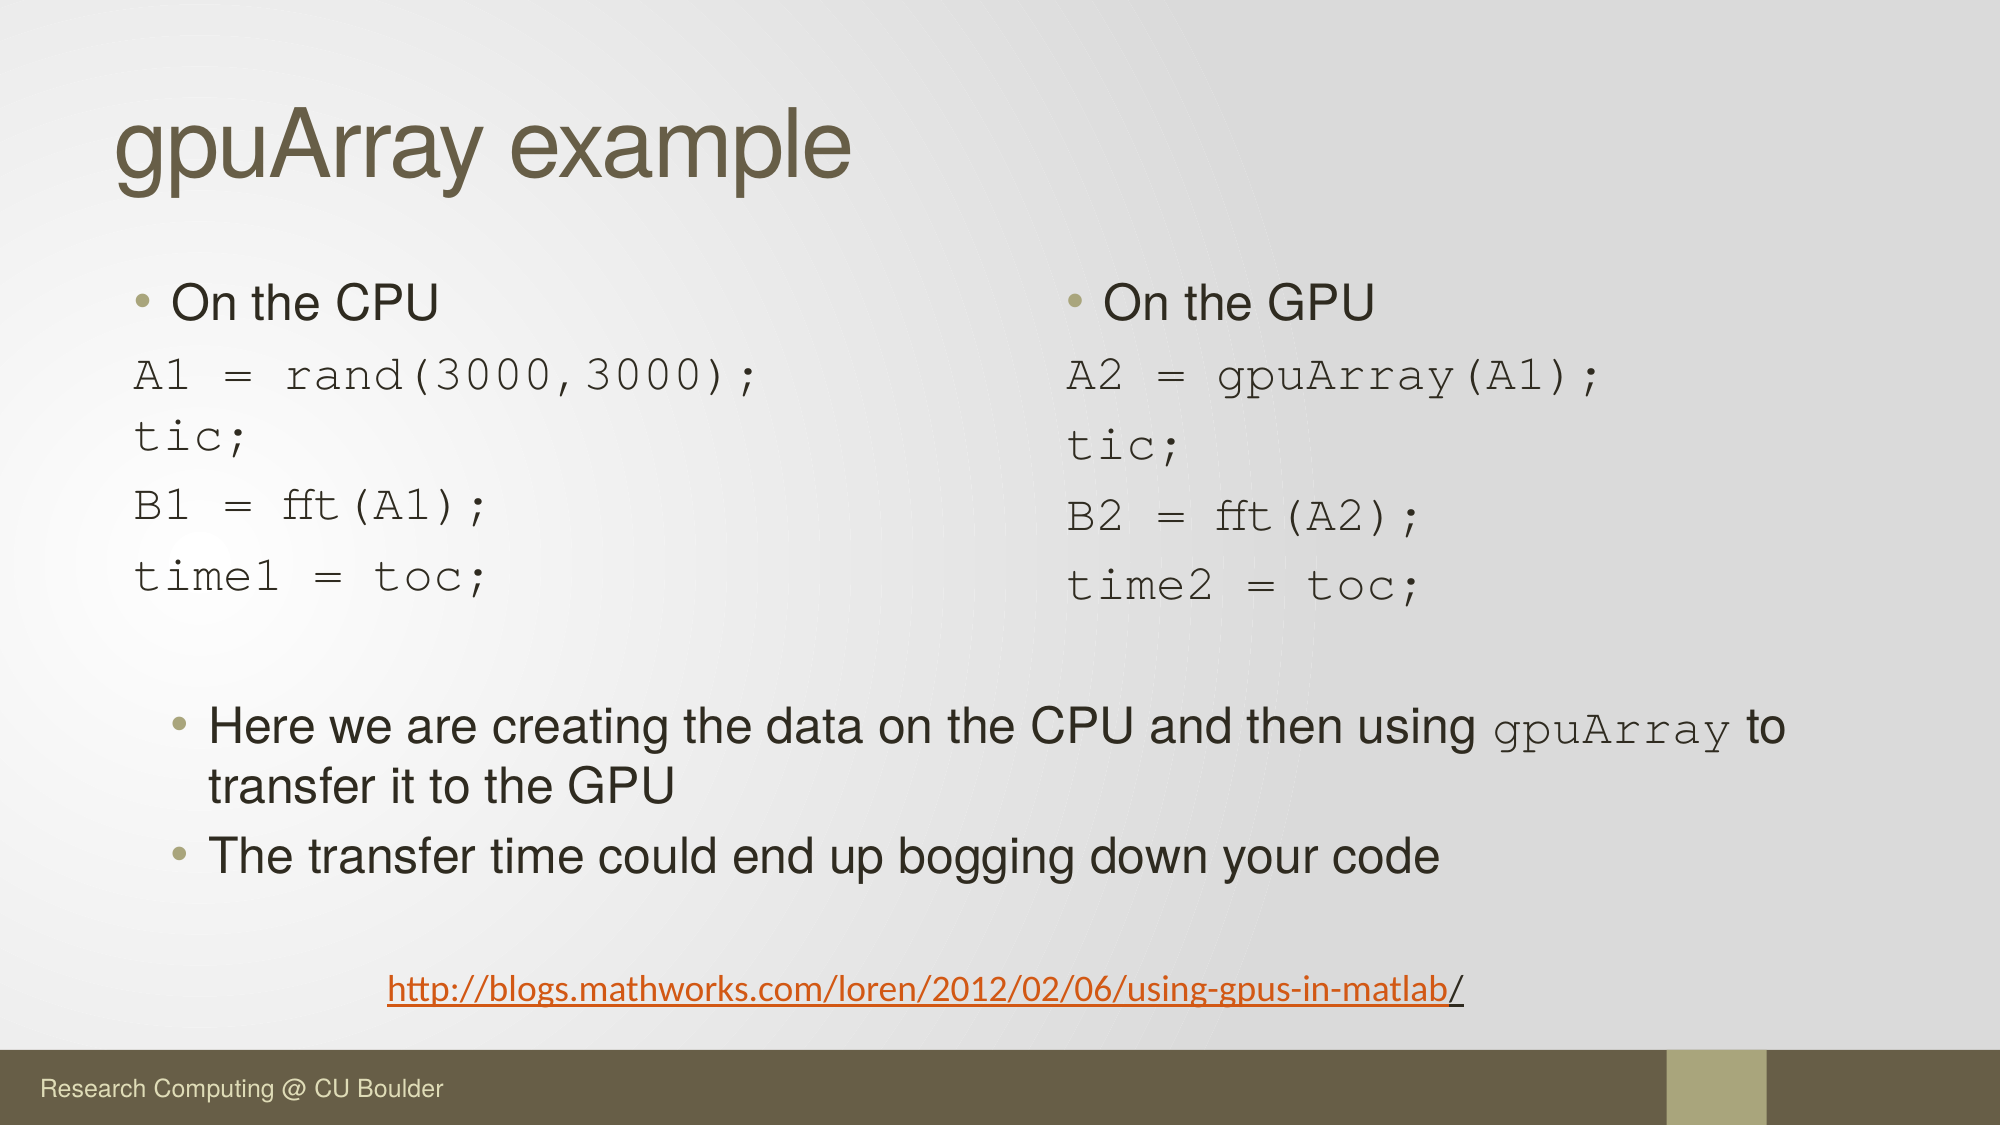

# gpuArray example
On the CPU
A1 = rand(3000,3000); tic;
B1 = fft(A1);
time1 = toc;
On the GPU
A2 = gpuArray(A1);
tic;
B2 = fft(A2);
time2 = toc;
Here we are creating the data on the CPU and then using gpuArray to transfer it to the GPU
The transfer time could end up bogging down your code
http://blogs.mathworks.com/loren/2012/02/06/using-gpus-in-matlab/